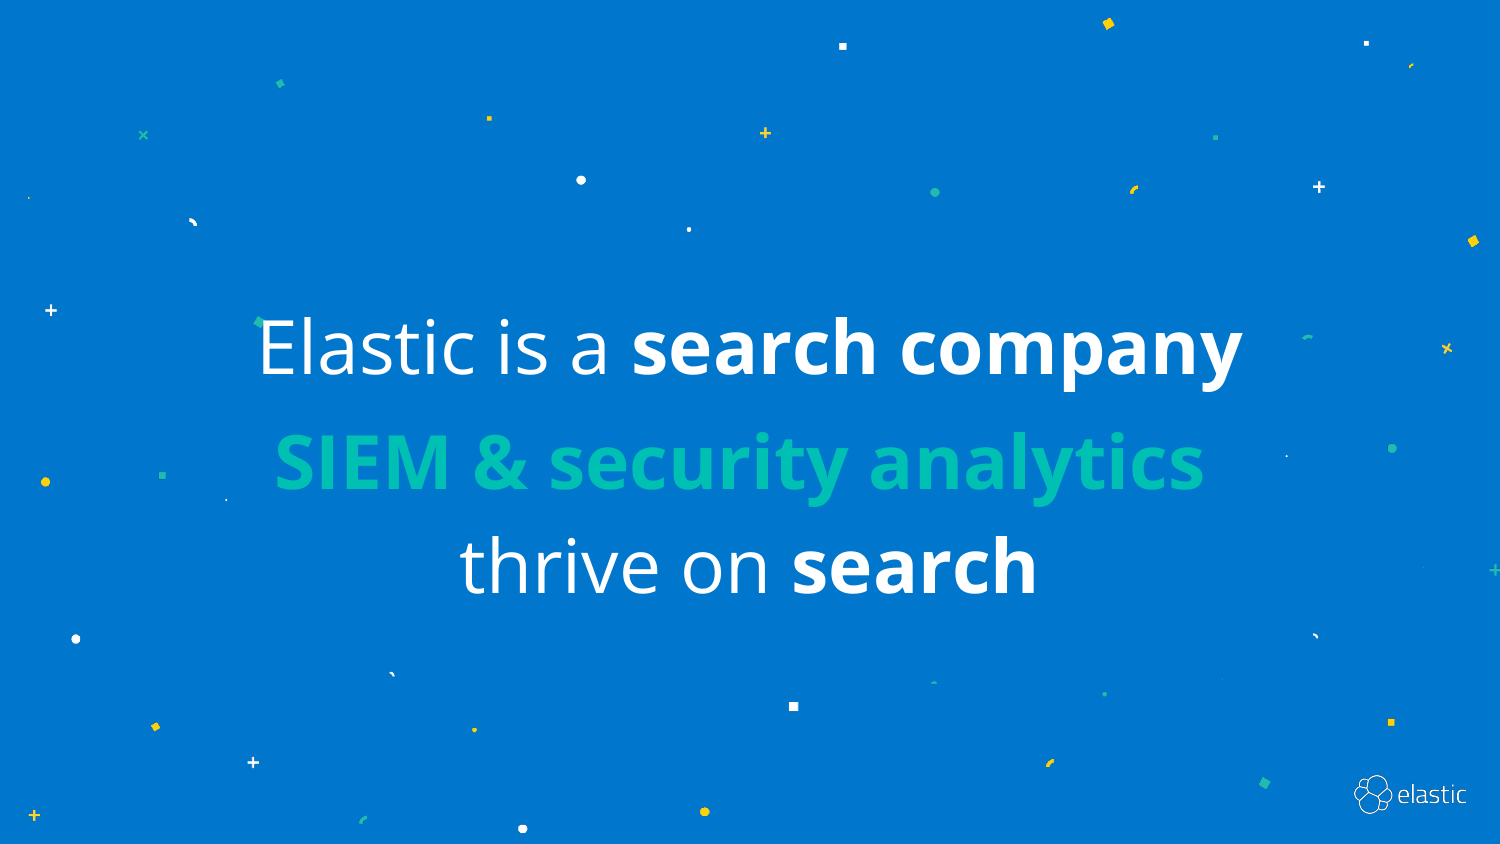

Elastic is a search company
# SIEM & security analytics
thrive on search